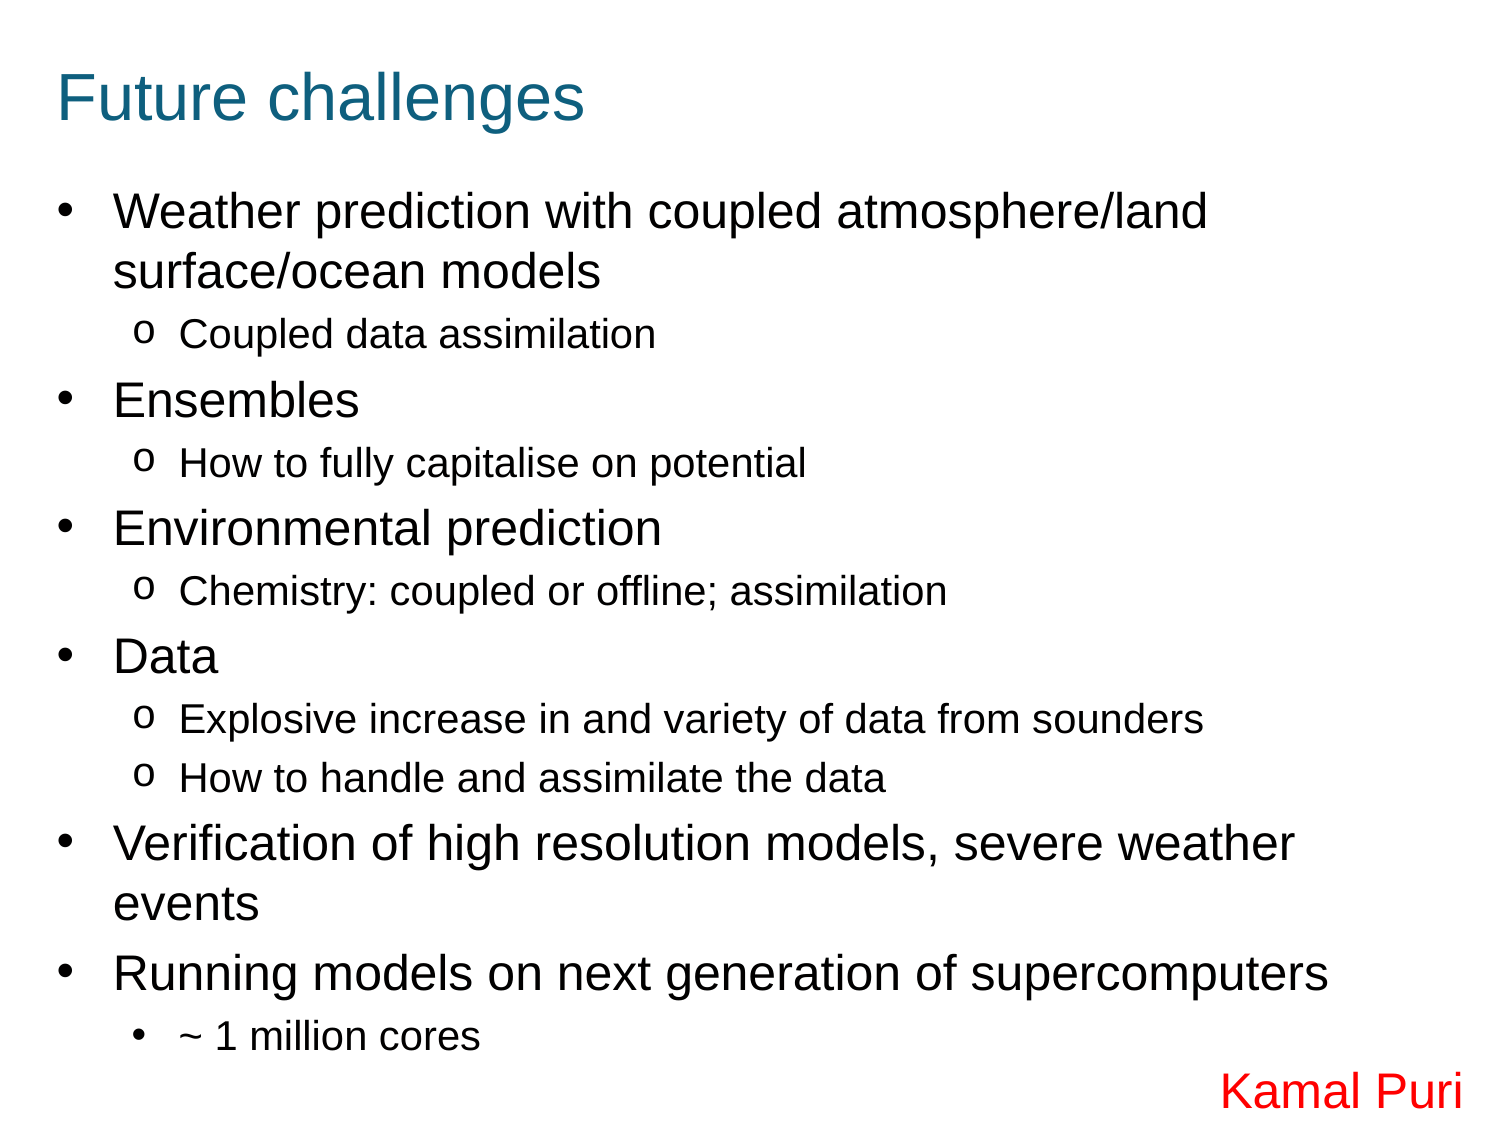

# Future challenges
Weather prediction with coupled atmosphere/land surface/ocean models
Coupled data assimilation
Ensembles
How to fully capitalise on potential
Environmental prediction
Chemistry: coupled or offline; assimilation
Data
Explosive increase in and variety of data from sounders
How to handle and assimilate the data
Verification of high resolution models, severe weather events
Running models on next generation of supercomputers
~ 1 million cores

Kamal Puri